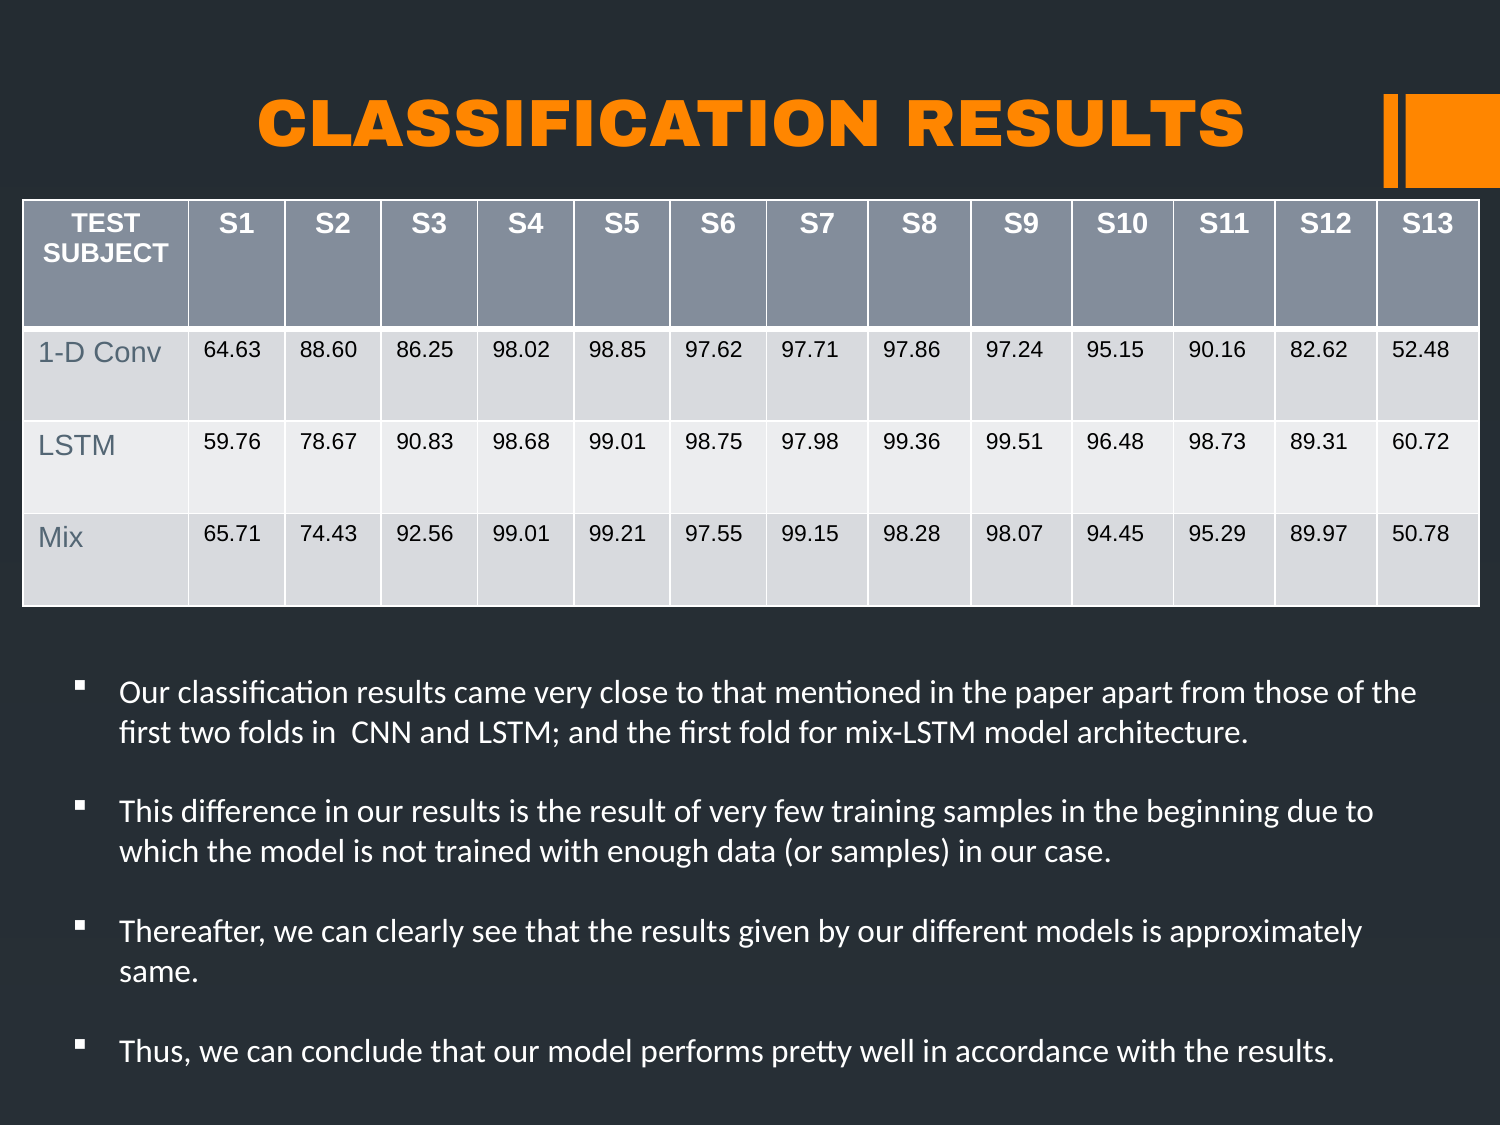

# CLASSIFICATION RESULTS
| TEST SUBJECT | S1 | S2 | S3 | S4 | S5 | S6 | S7 | S8 | S9 | S10 | S11 | S12 | S13 |
| --- | --- | --- | --- | --- | --- | --- | --- | --- | --- | --- | --- | --- | --- |
| 1-D Conv | 64.63 | 88.60 | 86.25 | 98.02 | 98.85 | 97.62 | 97.71 | 97.86 | 97.24 | 95.15 | 90.16 | 82.62 | 52.48 |
| LSTM | 59.76 | 78.67 | 90.83 | 98.68 | 99.01 | 98.75 | 97.98 | 99.36 | 99.51 | 96.48 | 98.73 | 89.31 | 60.72 |
| Mix | 65.71 | 74.43 | 92.56 | 99.01 | 99.21 | 97.55 | 99.15 | 98.28 | 98.07 | 94.45 | 95.29 | 89.97 | 50.78 |
Our classification results came very close to that mentioned in the paper apart from those of the first two folds in  CNN and LSTM; and the first fold for mix-LSTM model architecture.

This difference in our results is the result of very few training samples in the beginning due to which the model is not trained with enough data (or samples) in our case.

Thereafter, we can clearly see that the results given by our different models is approximately same.

Thus, we can conclude that our model performs pretty well in accordance with the results.